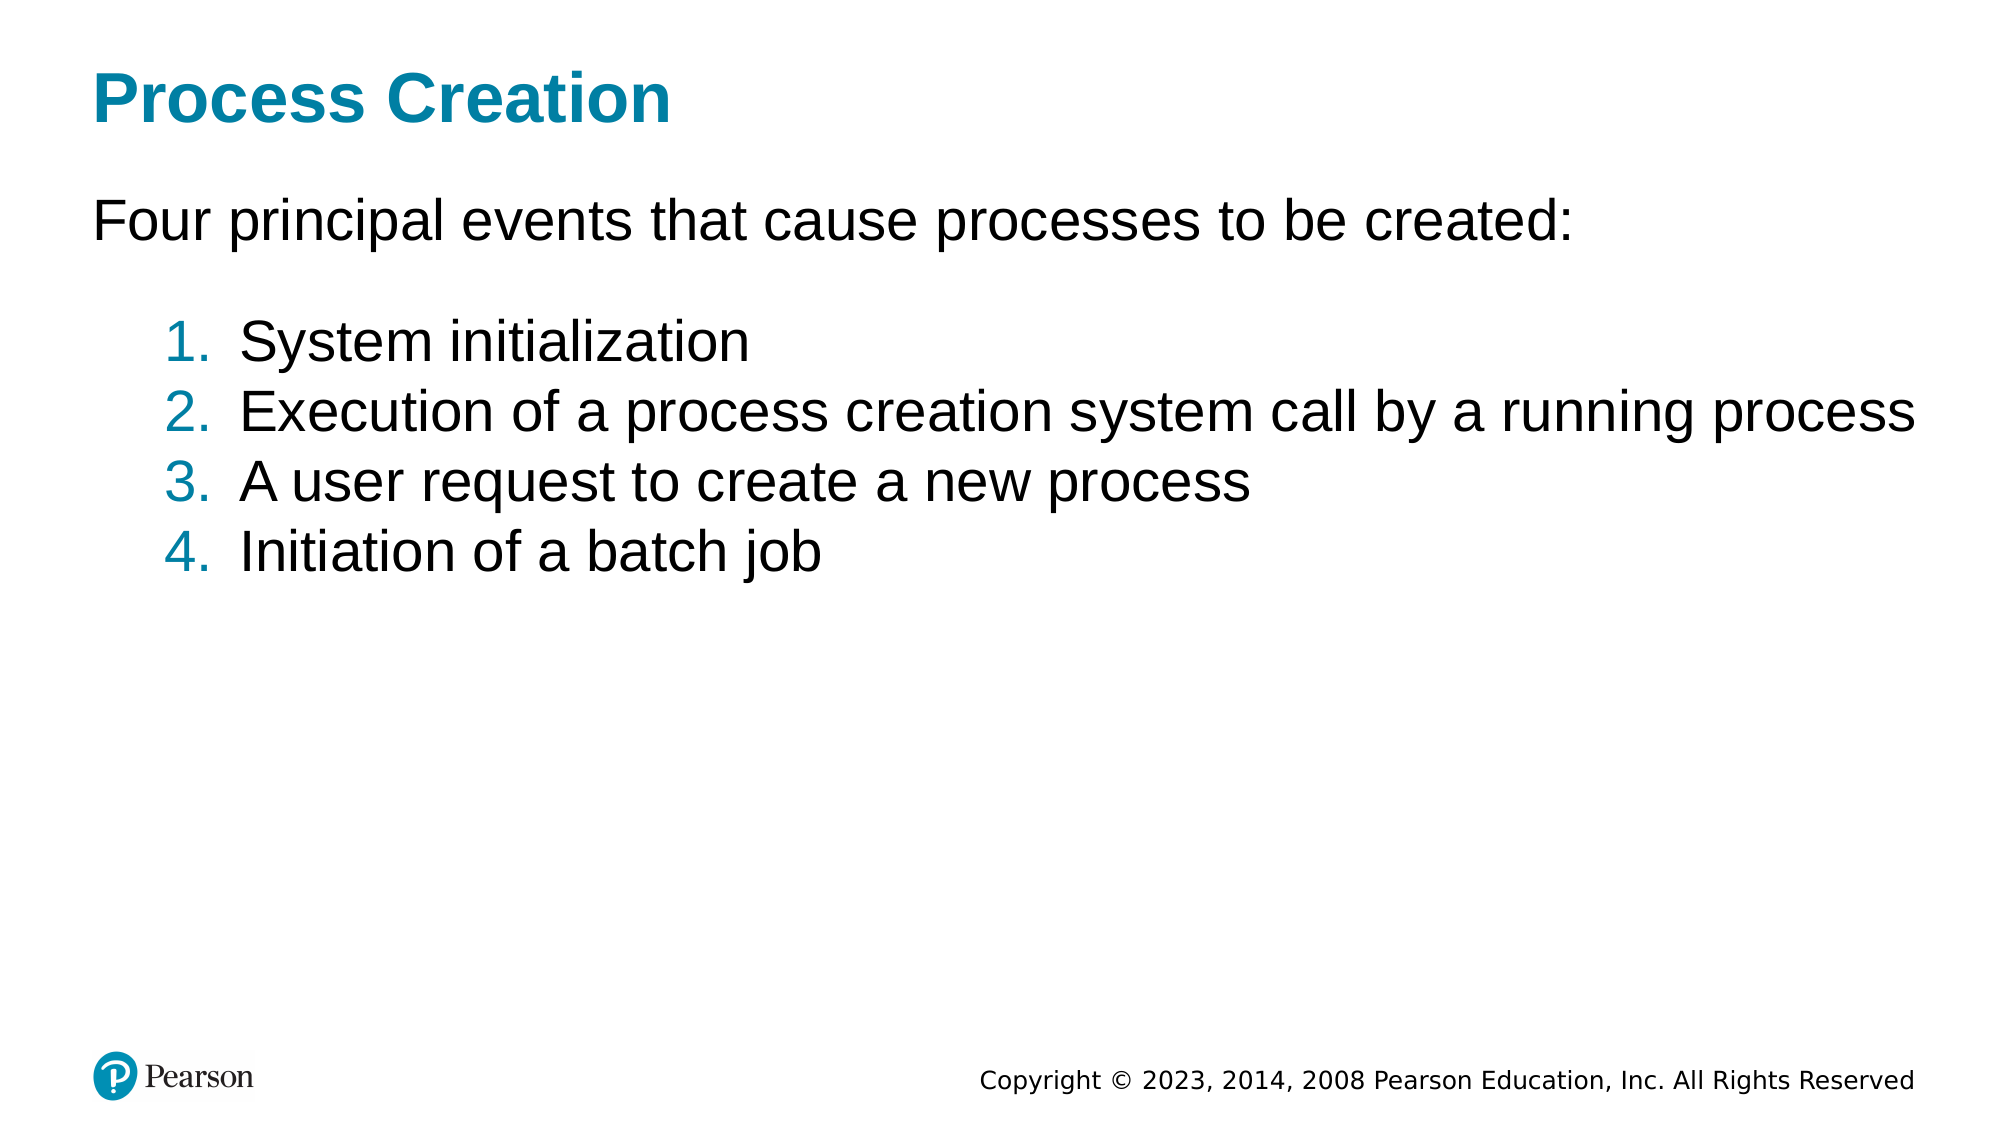

# Process Creation
Four principal events that cause processes to be created:
System initialization
Execution of a process creation system call by a running process
A user request to create a new process
Initiation of a batch job